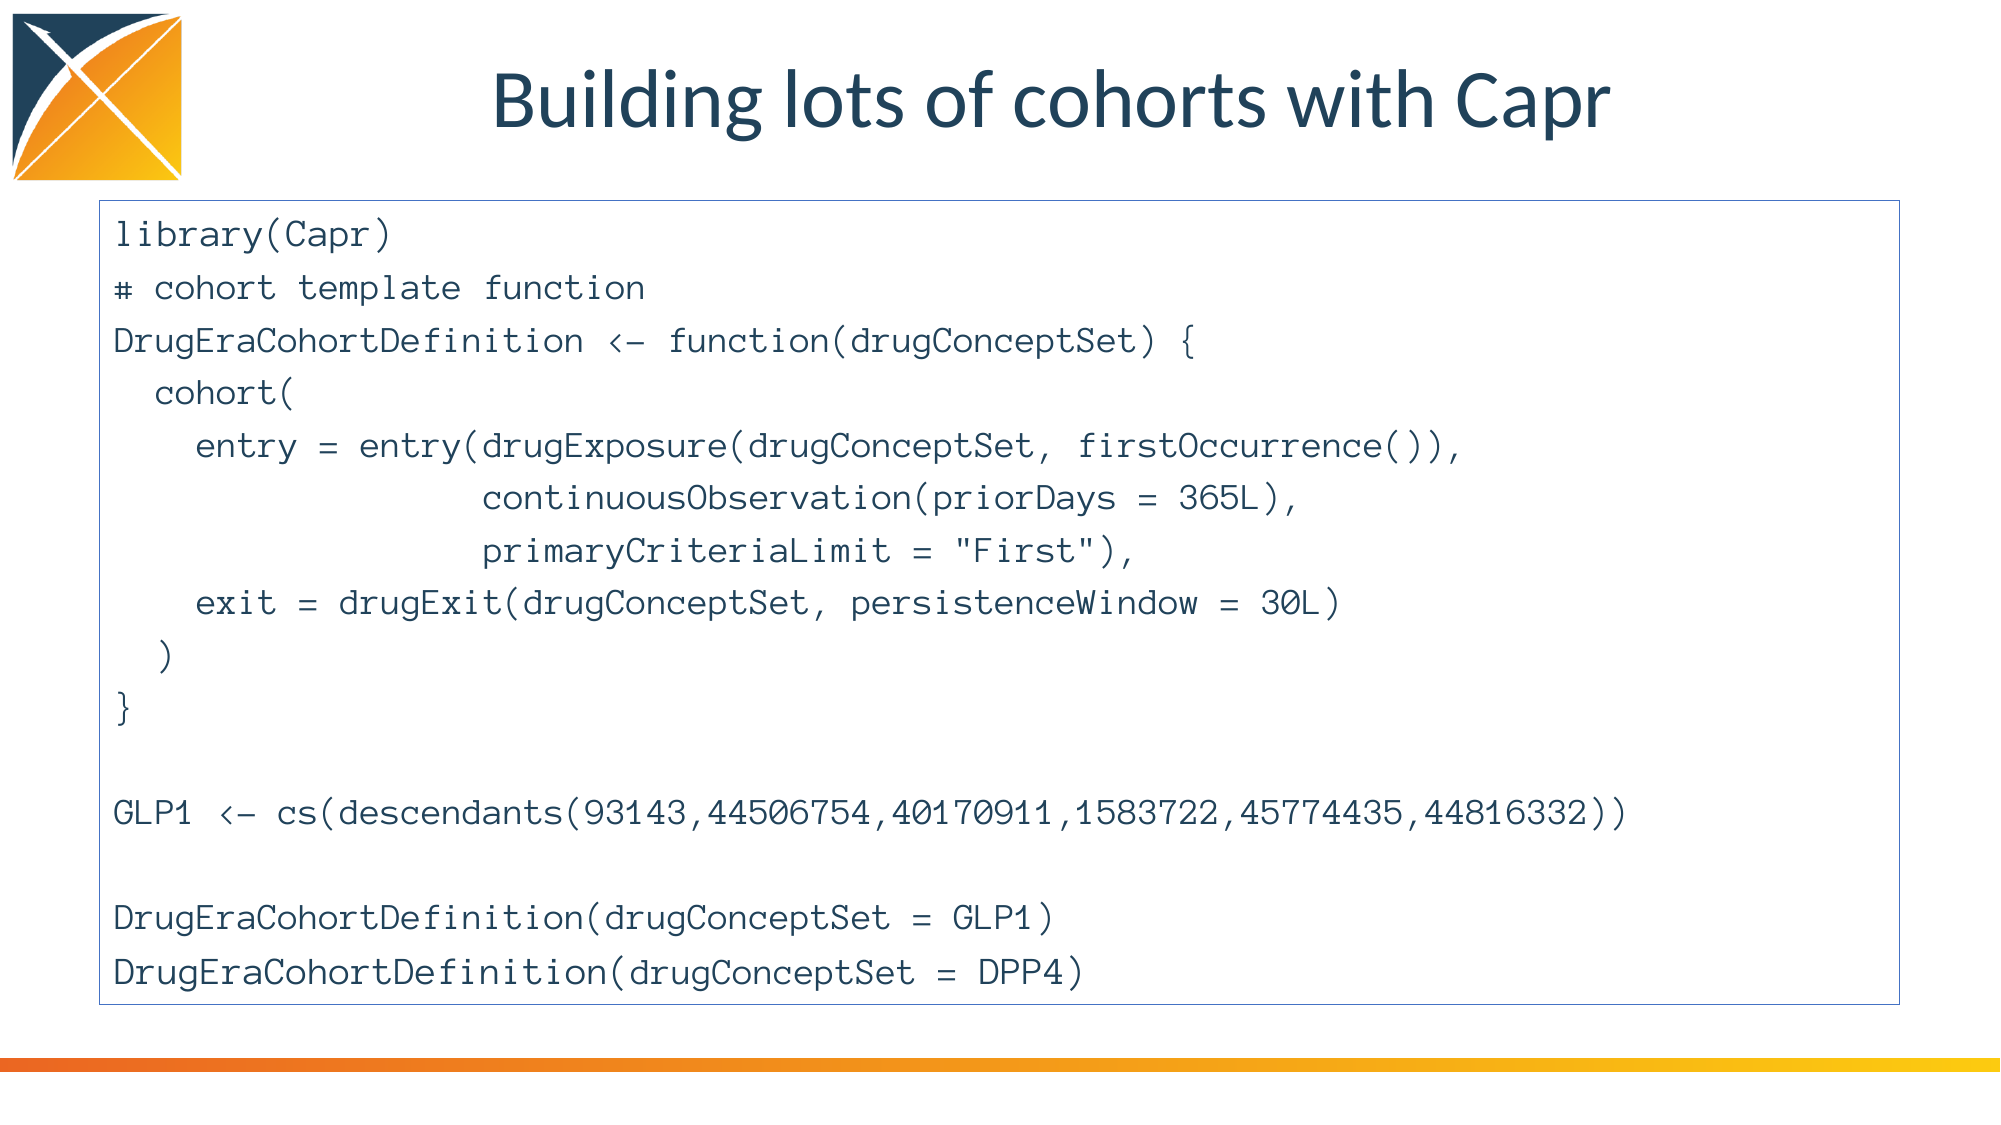

# Building lots of cohorts with Capr
library(Capr)
# cohort template function
DrugEraCohortDefinition <- function(drugConceptSet) {
  cohort(
    entry = entry(drugExposure(drugConceptSet, firstOccurrence()),
                  continuousObservation(priorDays = 365L),
                  primaryCriteriaLimit = "First"),
    exit = drugExit(drugConceptSet, persistenceWindow = 30L)
  )
}

GLP1 <- cs(descendants(93143,44506754,40170911,1583722,45774435,44816332))

DrugEraCohortDefinition(drugConceptSet = GLP1)
DrugEraCohortDefinition(drugConceptSet = DPP4)